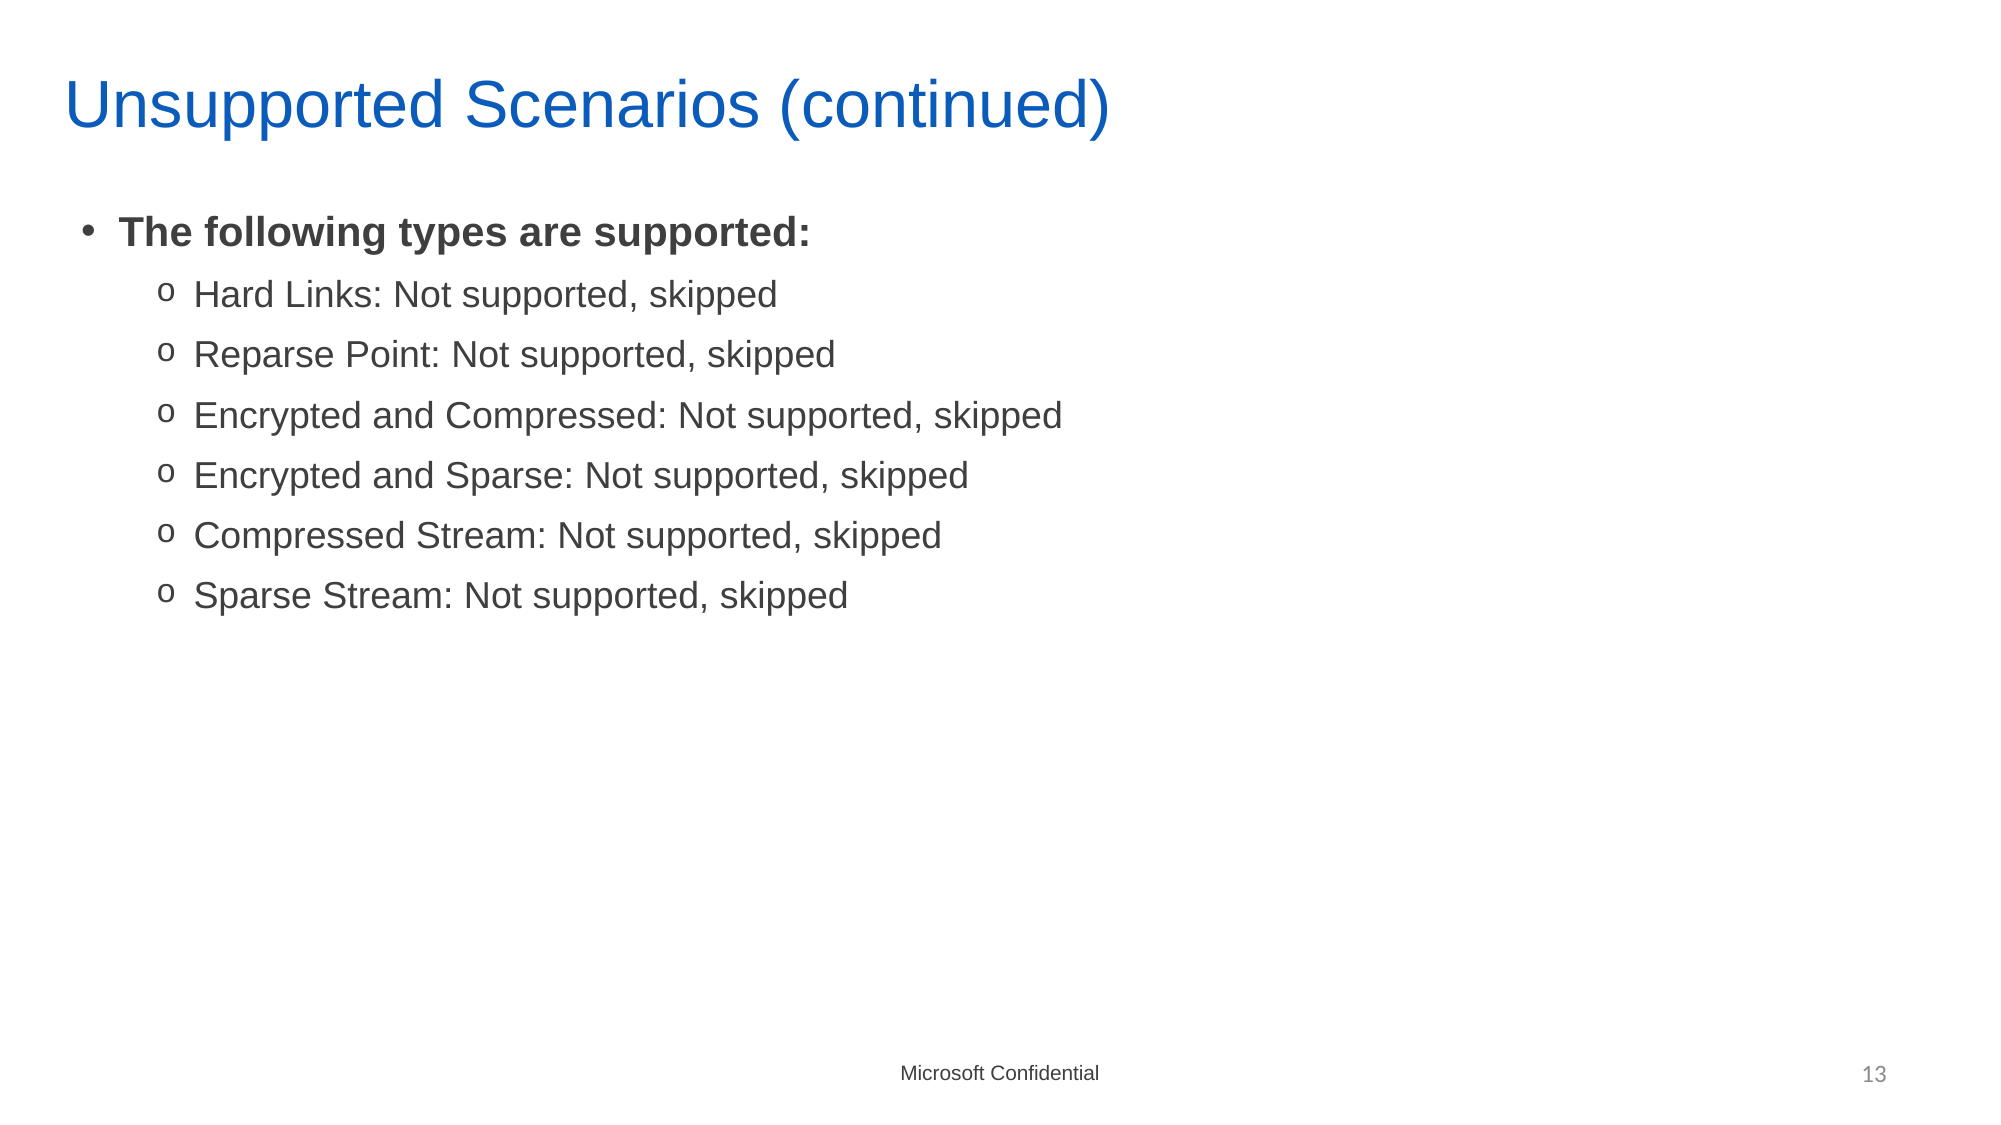

# Unsupported Scenarios (continued)
The following types are supported:
Hard Links: Not supported, skipped
Reparse Point: Not supported, skipped
Encrypted and Compressed: Not supported, skipped
Encrypted and Sparse: Not supported, skipped
Compressed Stream: Not supported, skipped
Sparse Stream: Not supported, skipped
13